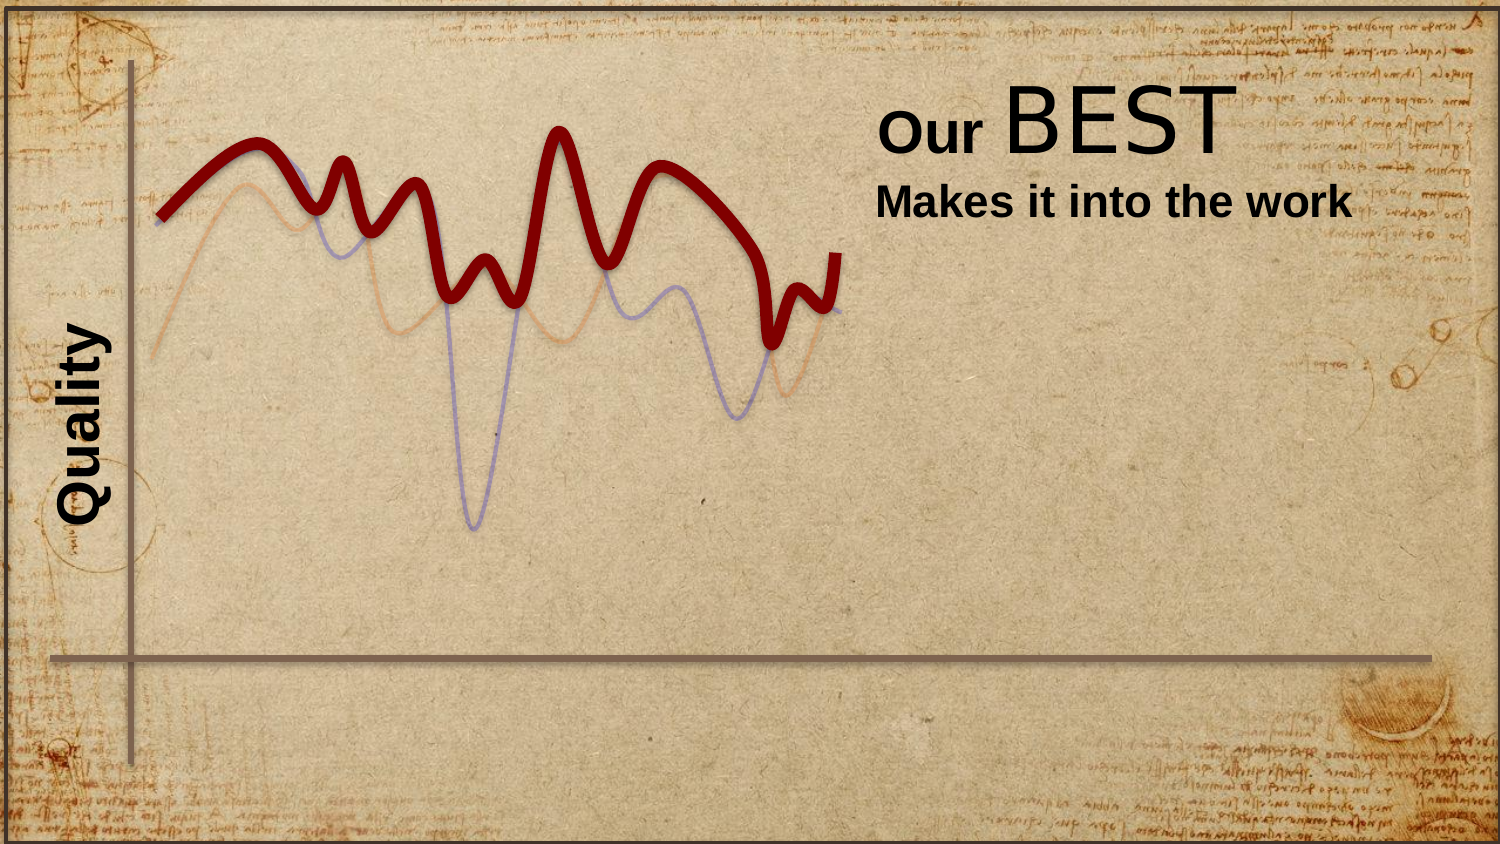

Our BEST
         Makes it into the work

Quality